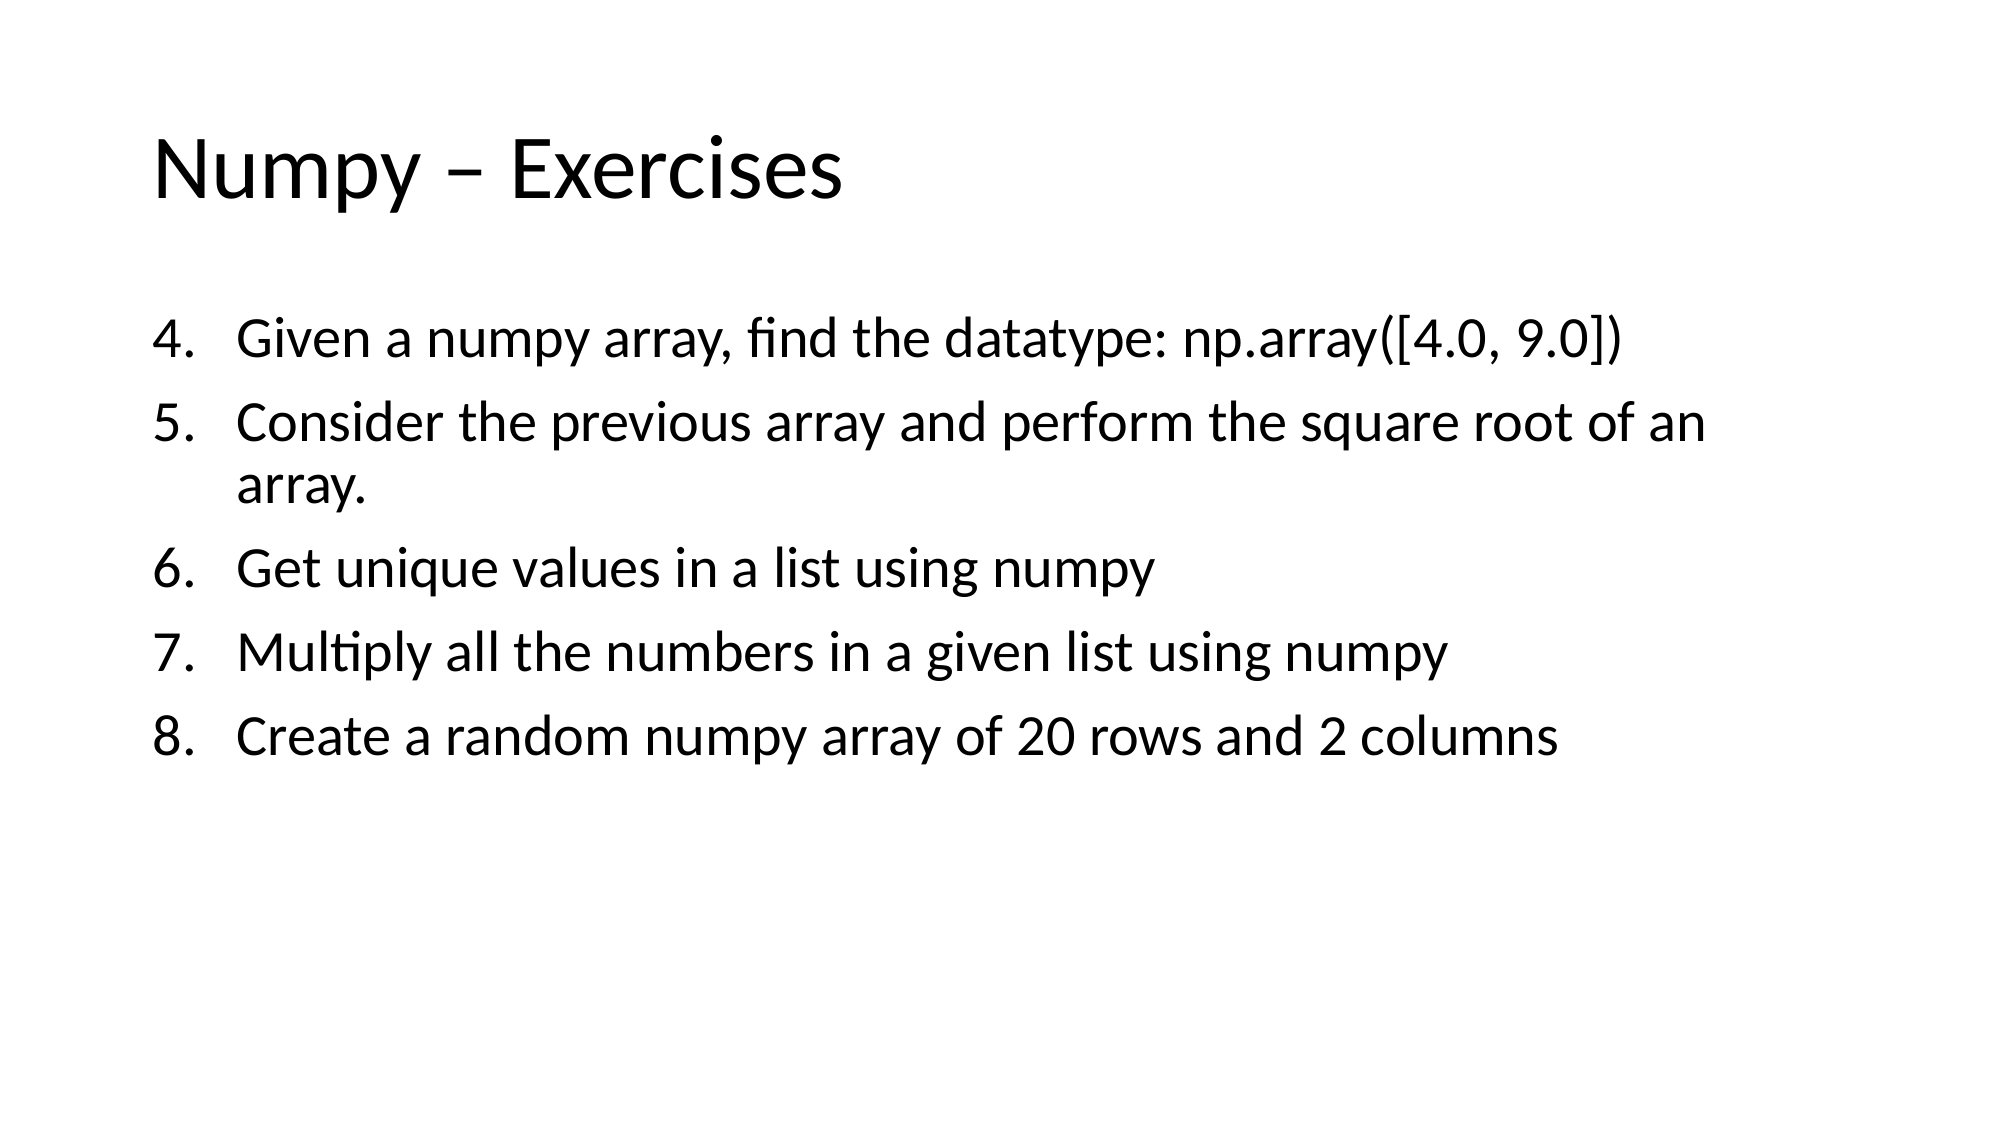

# Numpy – Exercises
Given a numpy array, find the datatype: np.array([4.0, 9.0])
Consider the previous array and perform the square root of an array.
Get unique values in a list using numpy
Multiply all the numbers in a given list using numpy
Create a random numpy array of 20 rows and 2 columns